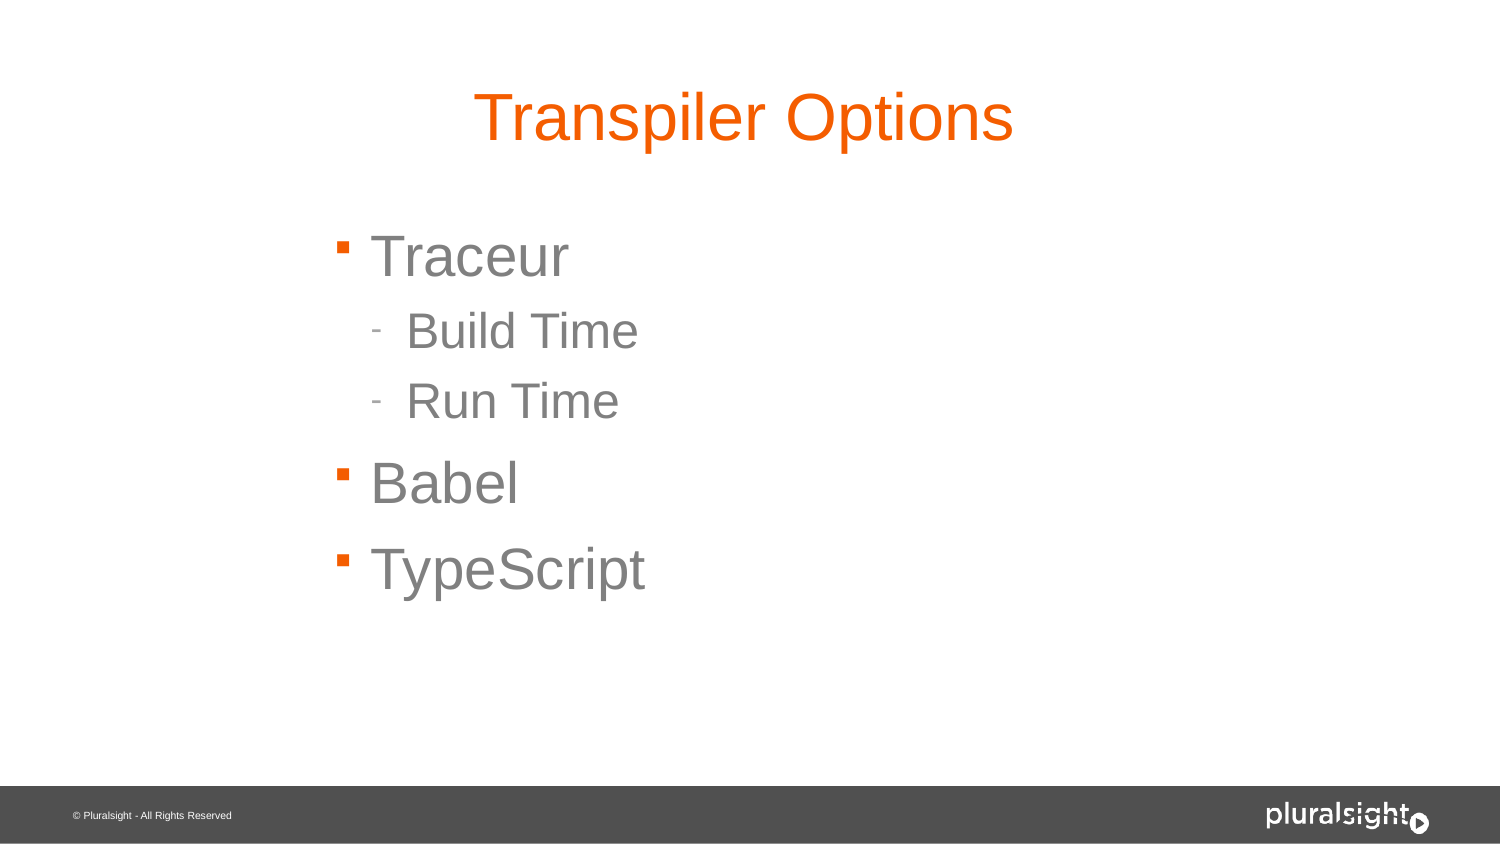

# Transpiler Options
Traceur
Build Time
Run Time
Babel
TypeScript